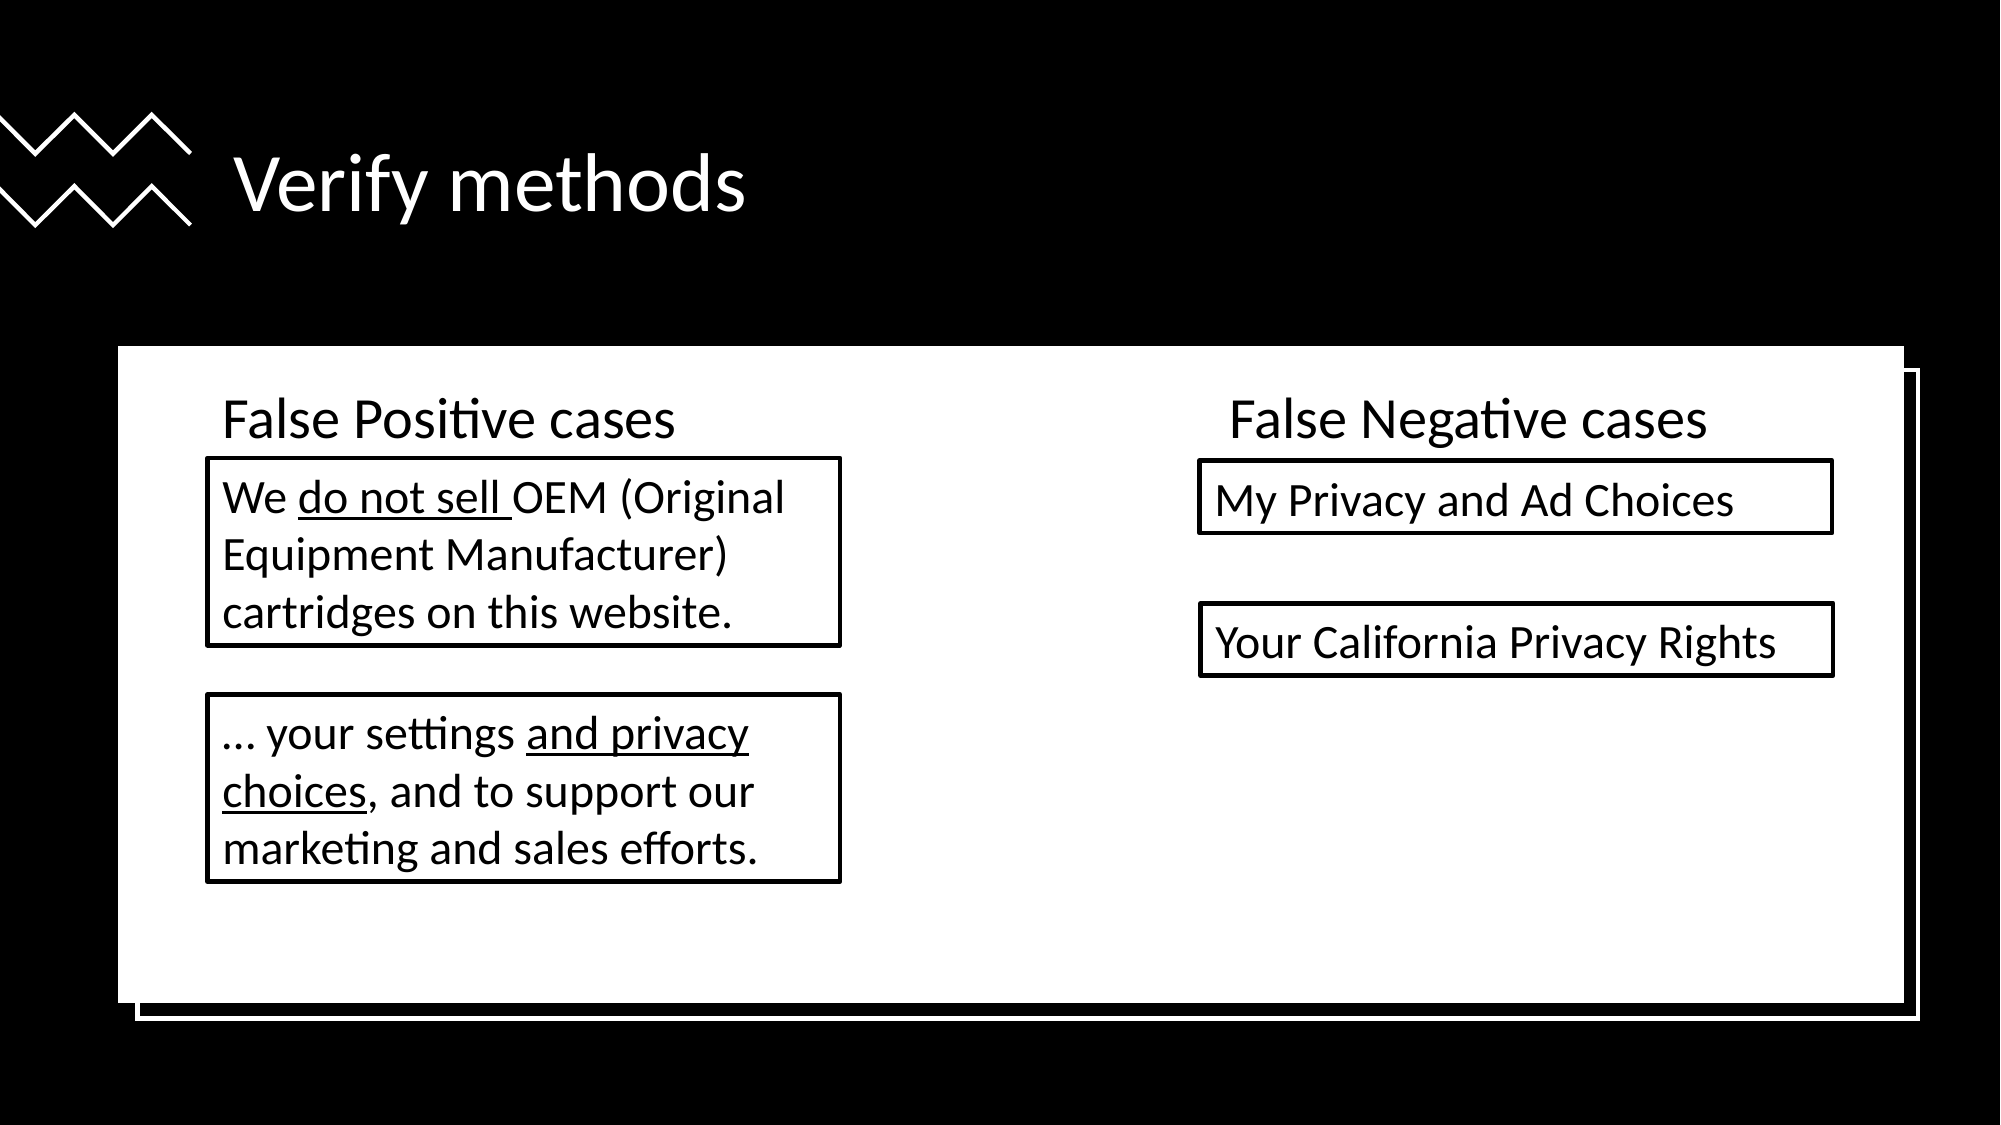

# Verify methods

False Positive cases
False Negative cases
We do not sell OEM (Original Equipment Manufacturer) cartridges on this website.
My Privacy and Ad Choices
Your California Privacy Rights
… your settings and privacy choices, and to support our marketing and sales efforts.
13